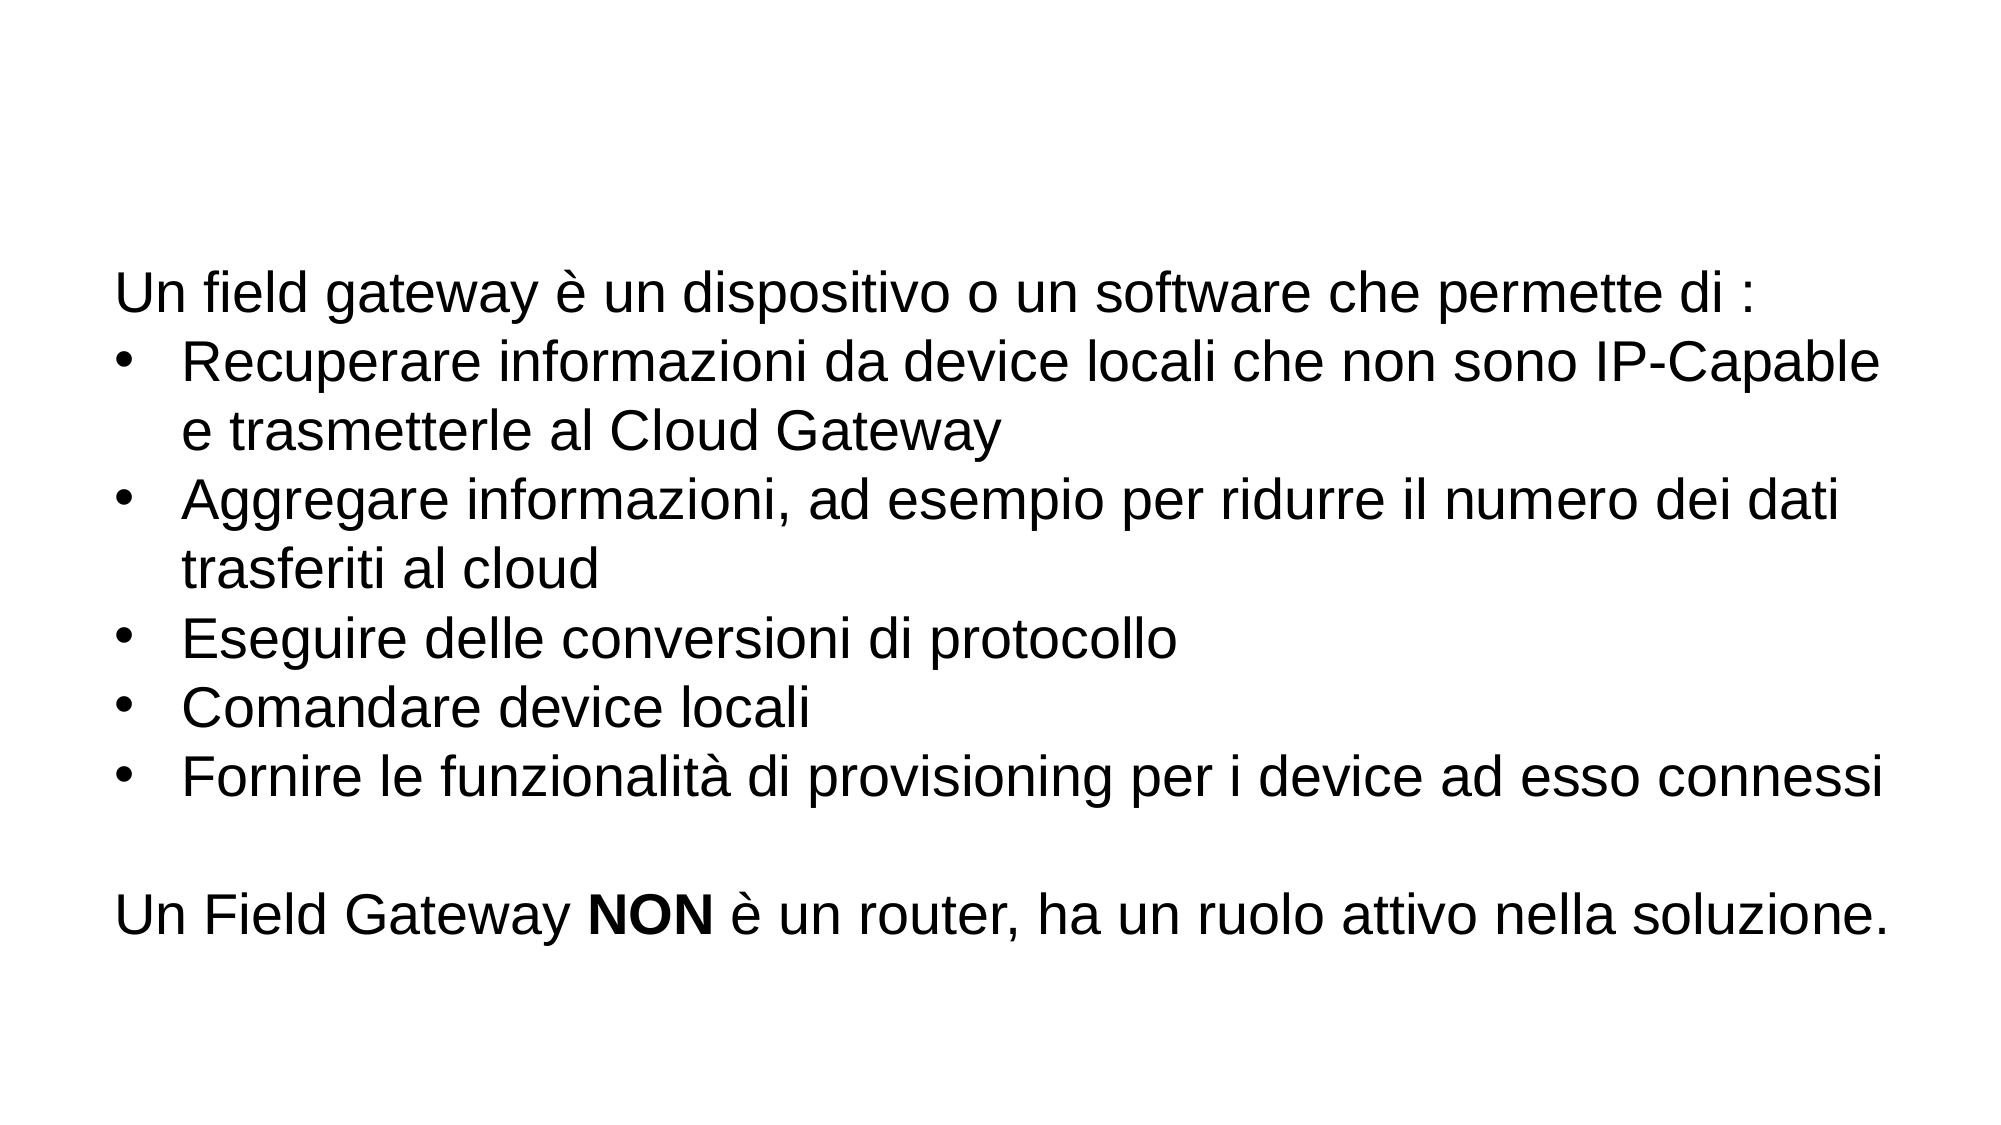

# Field Gateway & Custom Cloud Gateway
Un field gateway è un dispositivo o un software che permette di :
Recuperare informazioni da device locali che non sono IP-Capable e trasmetterle al Cloud Gateway
Aggregare informazioni, ad esempio per ridurre il numero dei dati trasferiti al cloud
Eseguire delle conversioni di protocollo
Comandare device locali
Fornire le funzionalità di provisioning per i device ad esso connessi

Un Field Gateway NON è un router, ha un ruolo attivo nella soluzione.